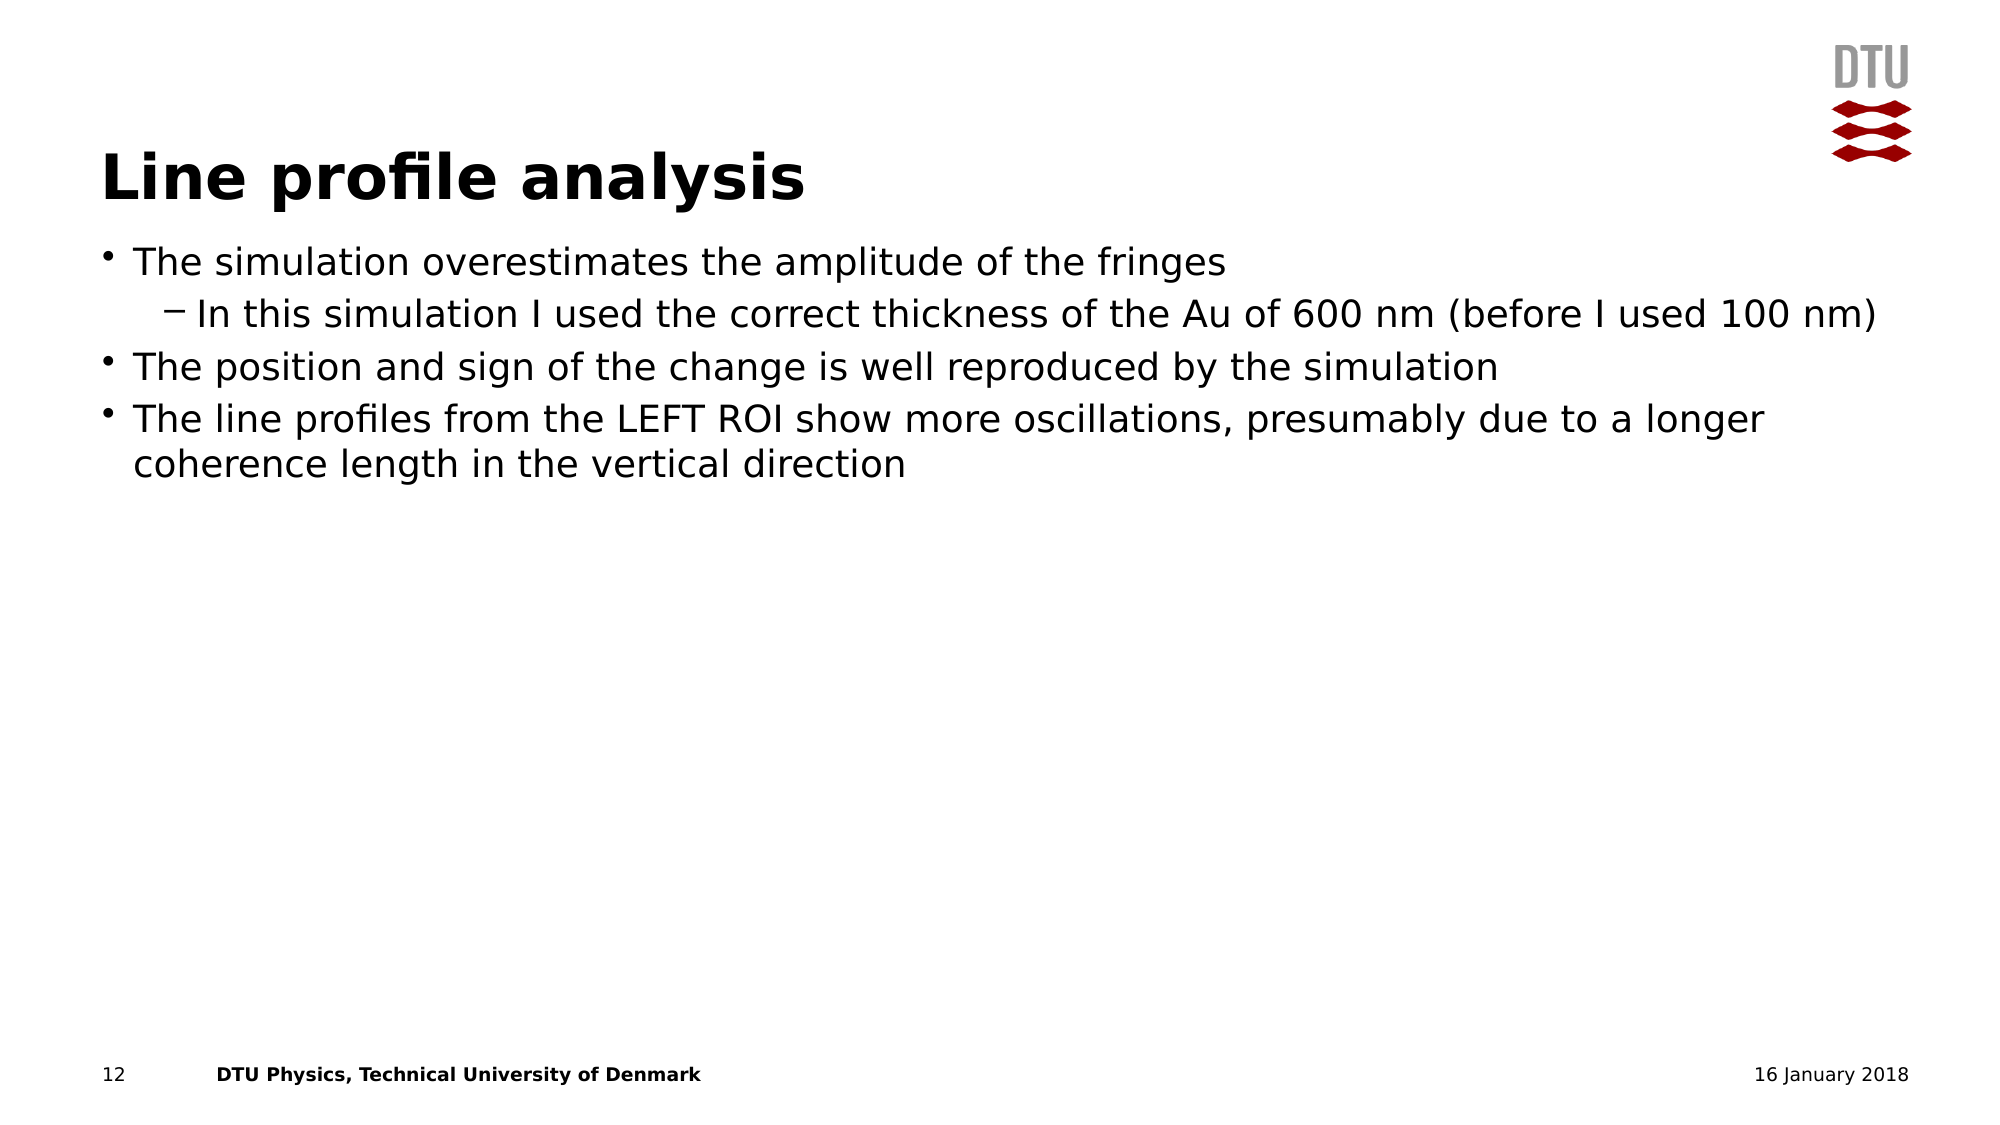

# Line profile analysis
The simulation overestimates the amplitude of the fringes
In this simulation I used the correct thickness of the Au of 600 nm (before I used 100 nm)
The position and sign of the change is well reproduced by the simulation
The line profiles from the LEFT ROI show more oscillations, presumably due to a longer coherence length in the vertical direction
12